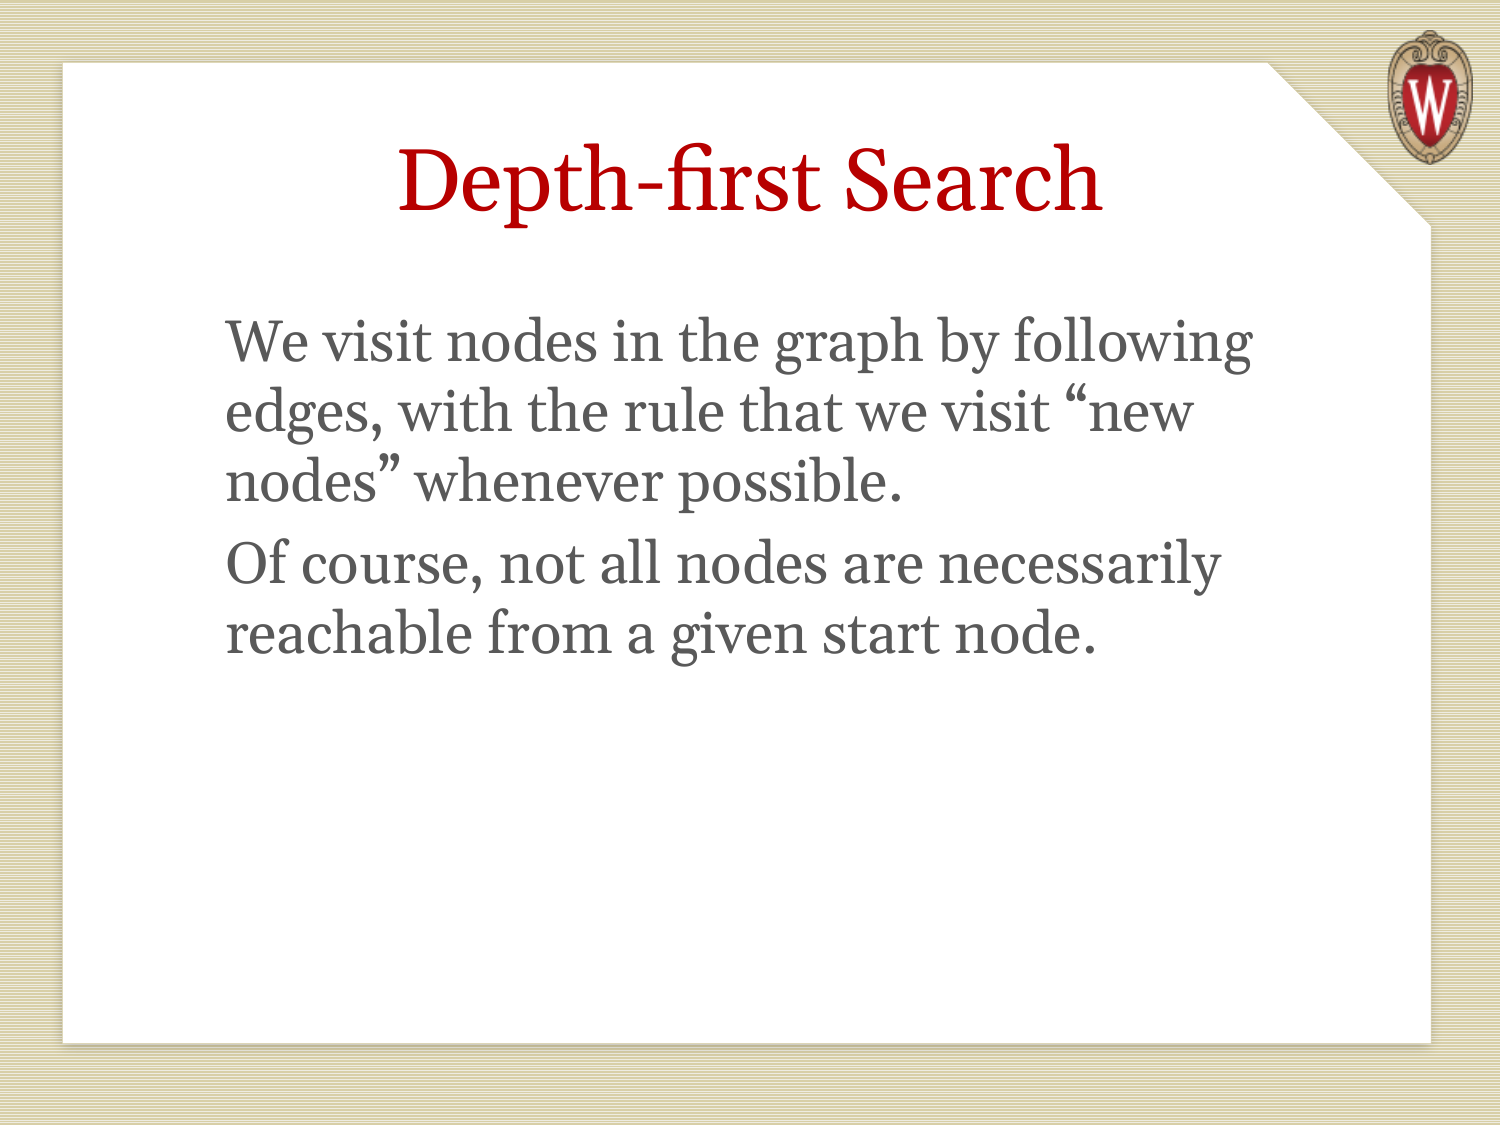

# Depth-first Search
We visit nodes in the graph by following edges, with the rule that we visit “new nodes” whenever possible.
Of course, not all nodes are necessarily reachable from a given start node.